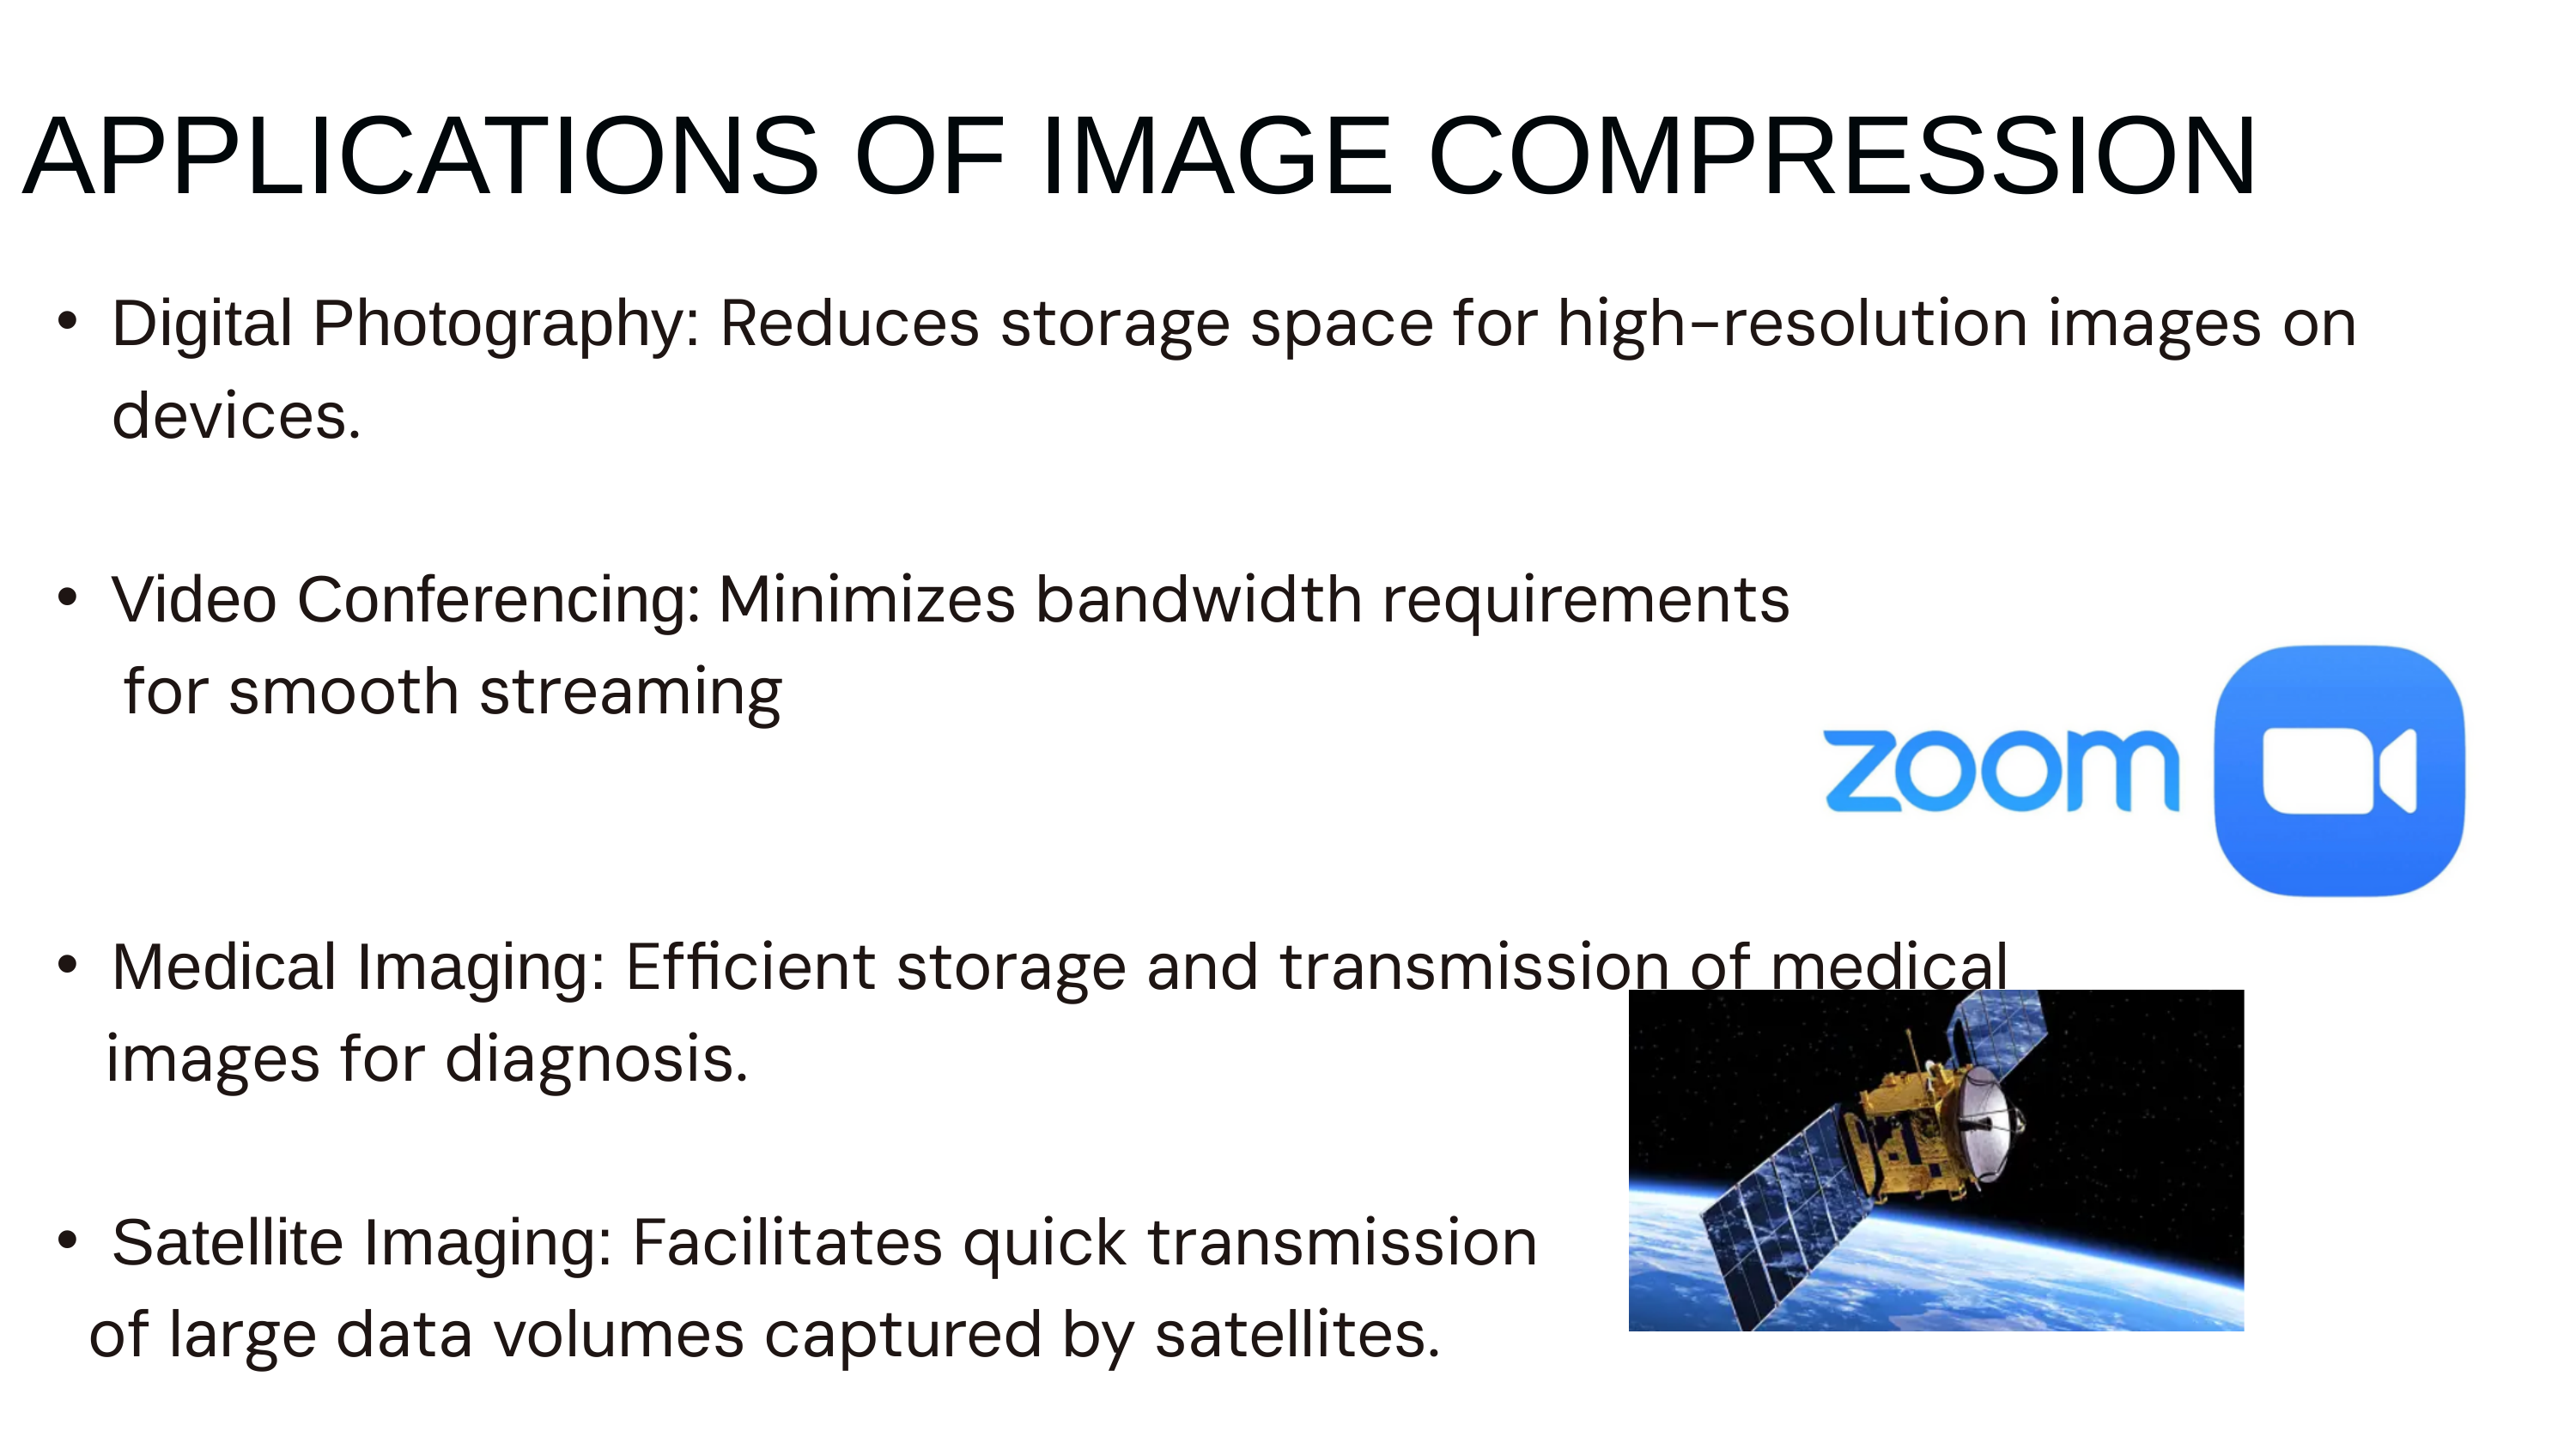

APPLICATIONS OF IMAGE COMPRESSION
Digital Photography: Reduces storage space for high-resolution images on devices.

Video Conferencing: Minimizes bandwidth requirements
       for smooth streaming

Medical Imaging: Efficient storage and transmission of medical
      images for diagnosis.

Satellite Imaging: Facilitates quick transmission
     of large data volumes captured by satellites.